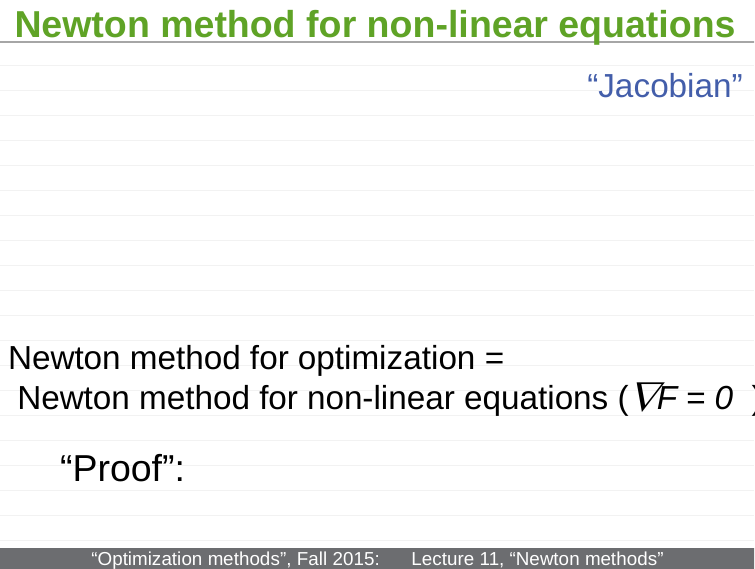

# Newton method for non-linear equations
“Jacobian”
Newton method for optimization =
 Newton method for non-linear equations (∇F = 0  )
“Proof”: